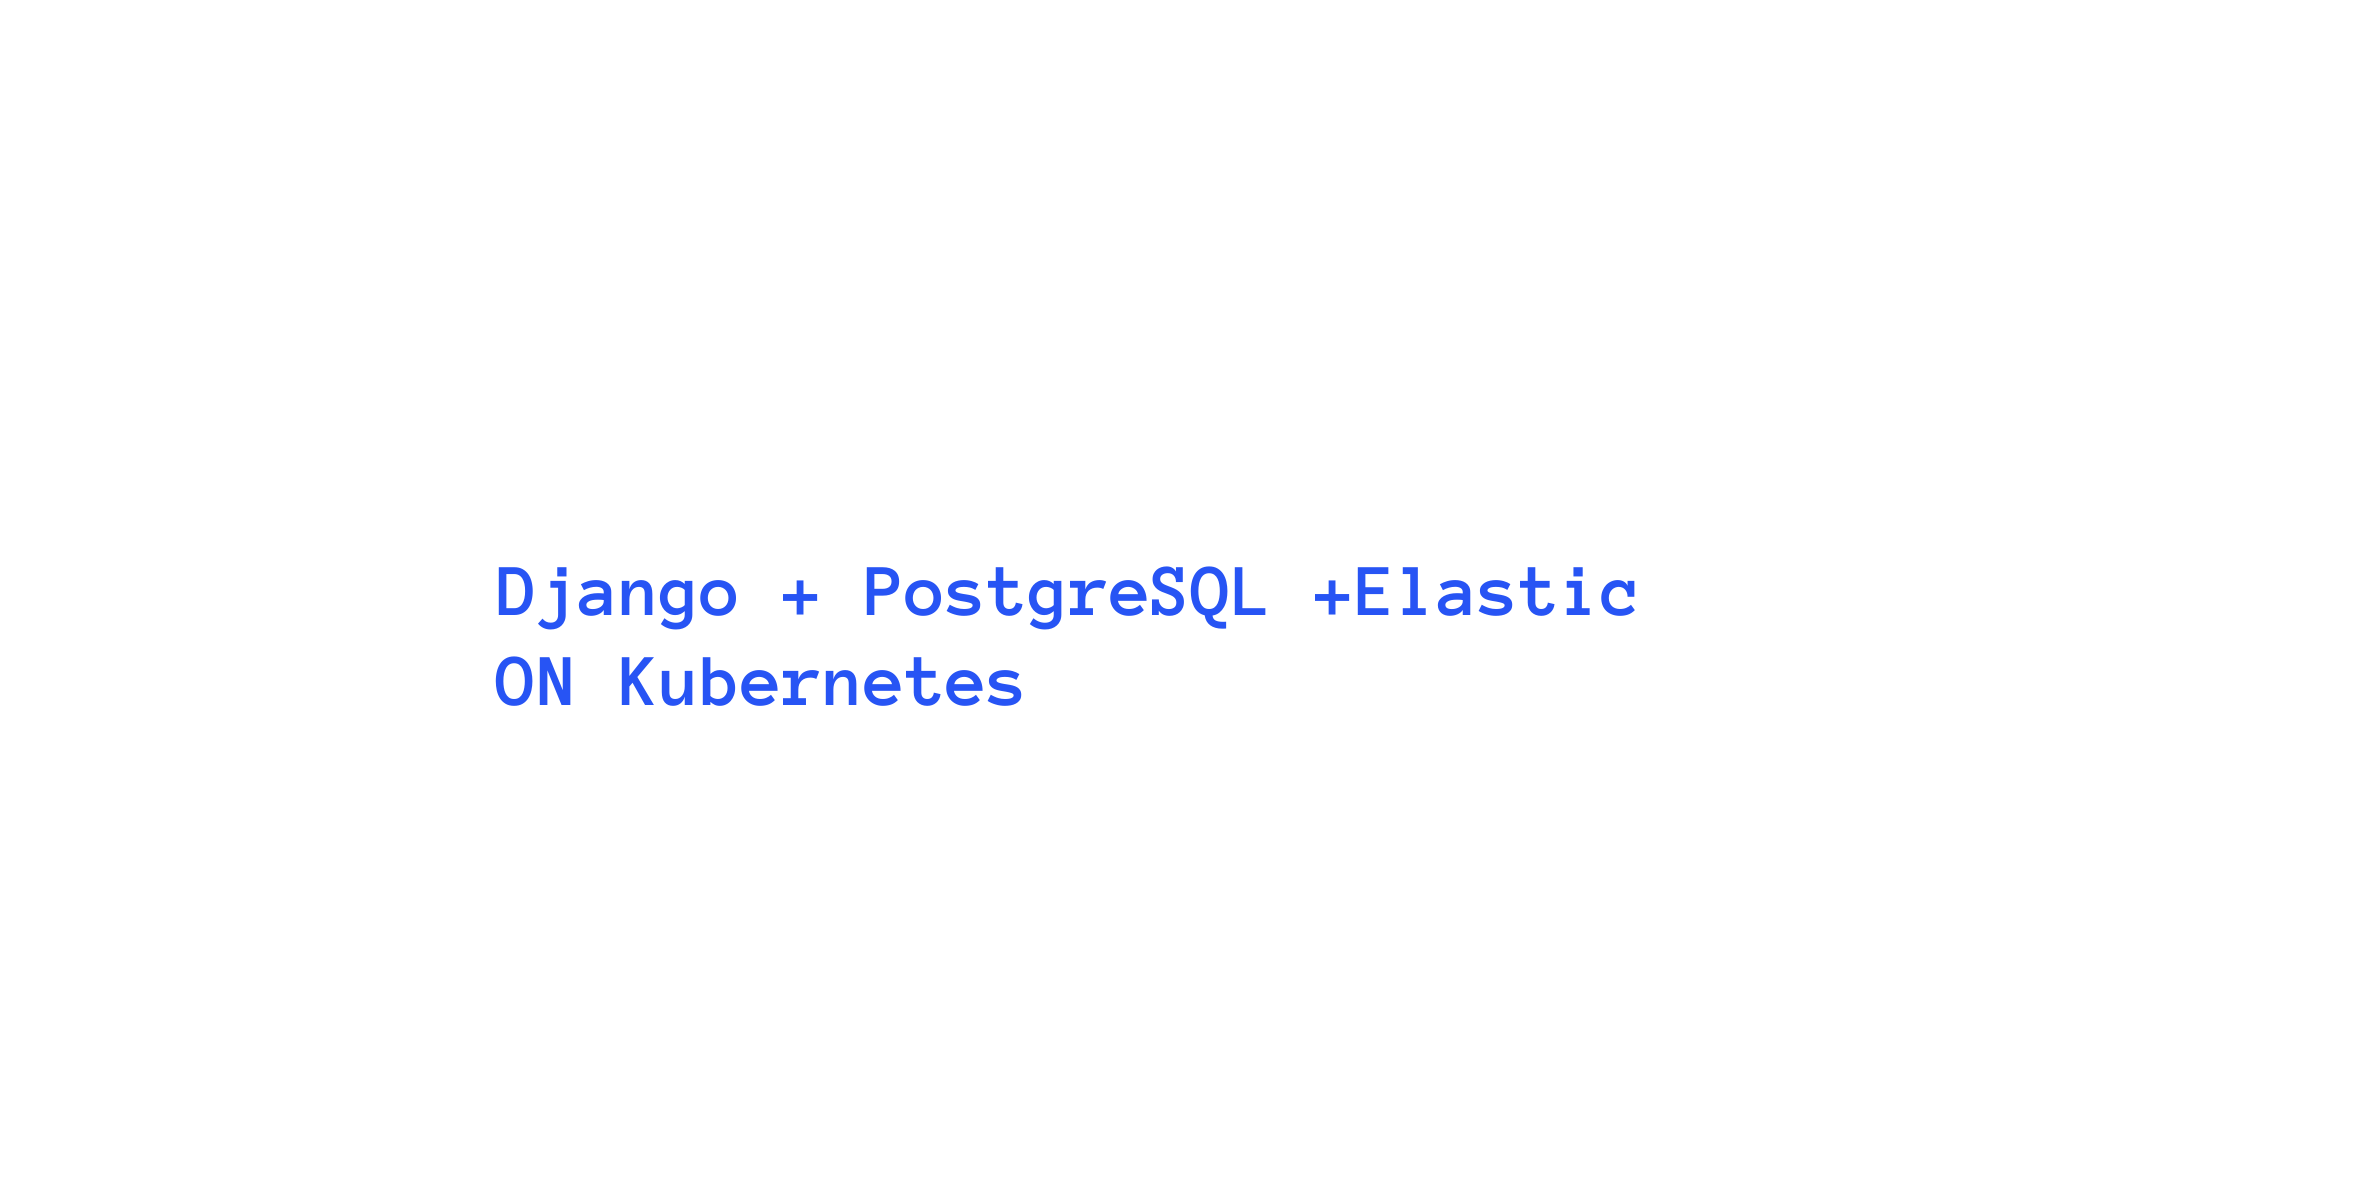

# Django + PostgreSQL +Elastic ON Kubernetes